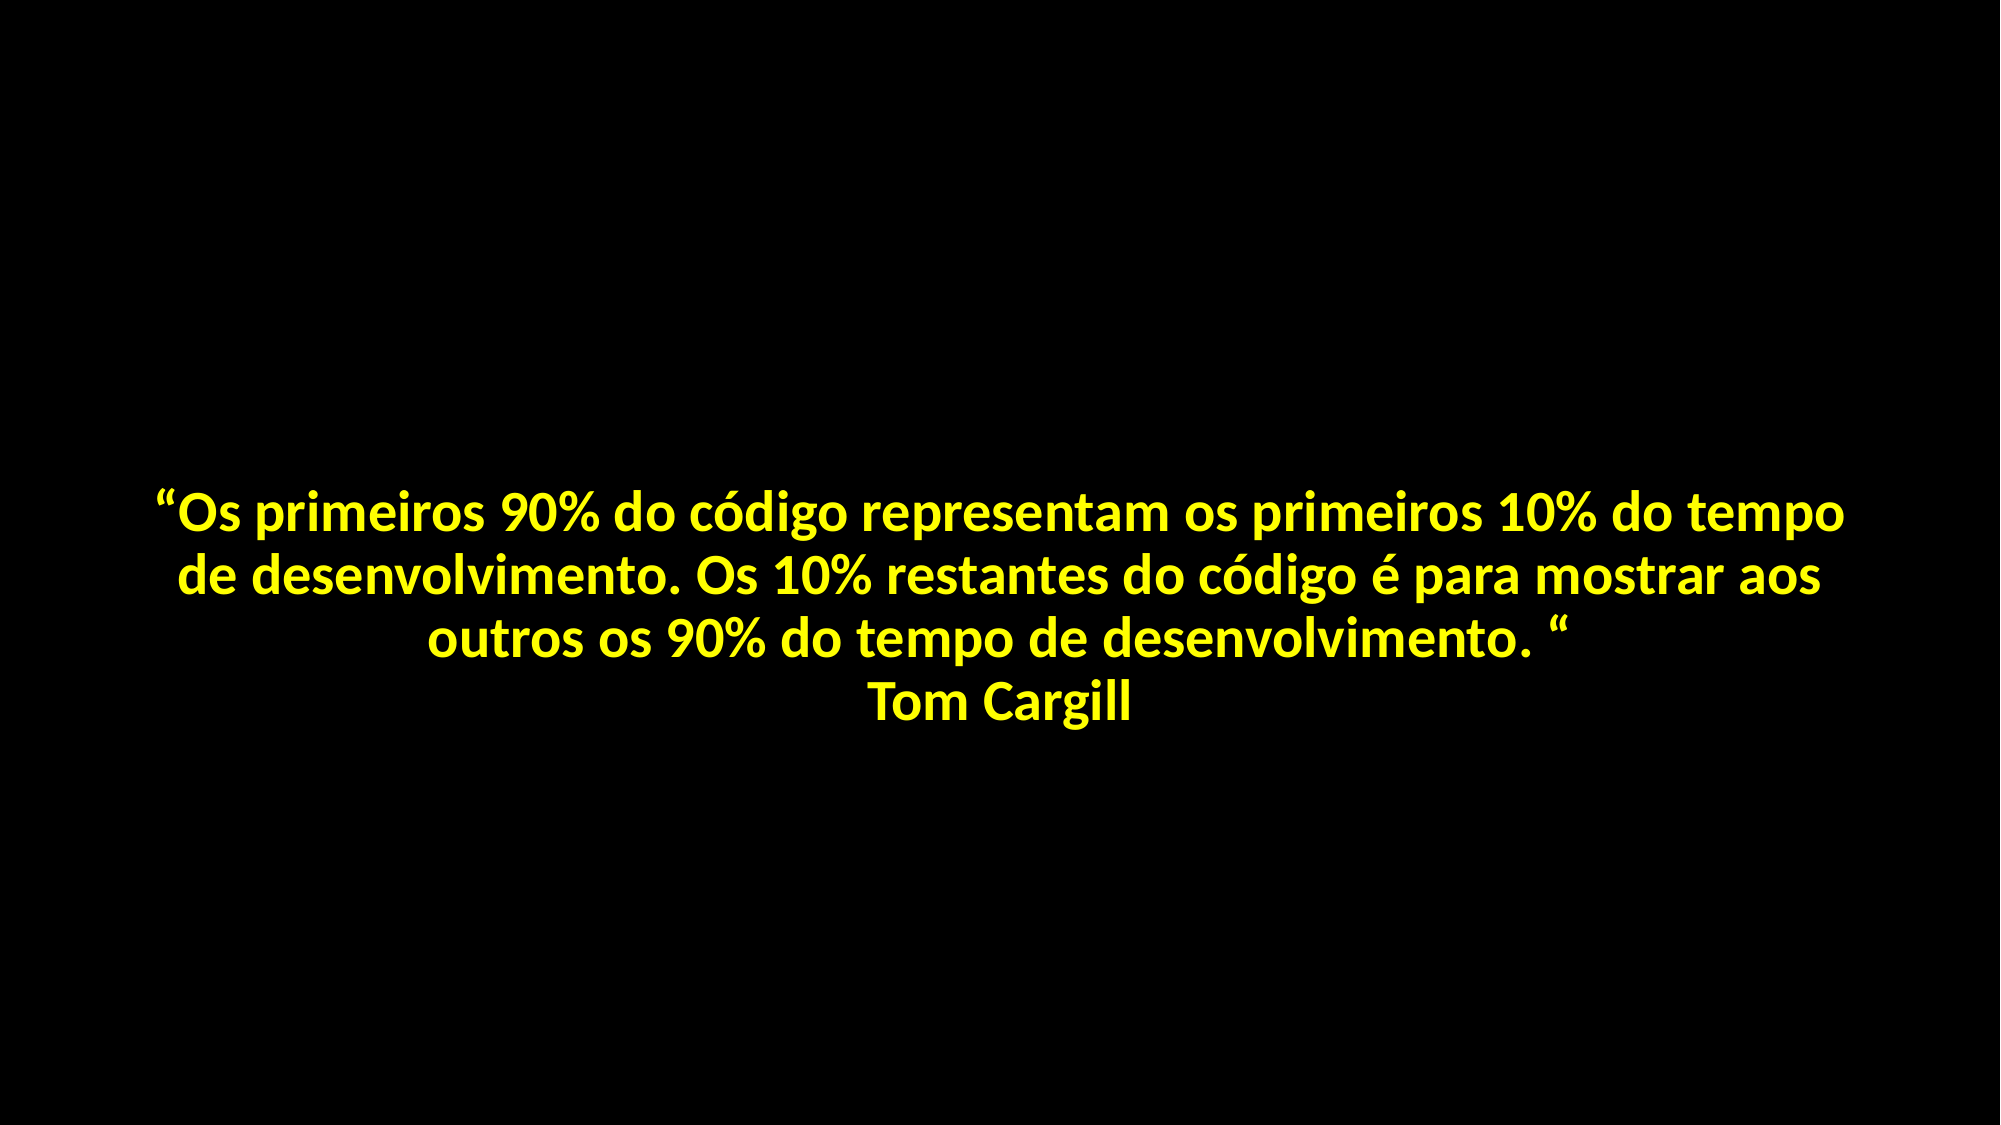

“Os primeiros 90% do código representam os primeiros 10% do tempo de desenvolvimento. Os 10% restantes do código é para mostrar aos outros os 90% do tempo de desenvolvimento. “
Tom Cargill